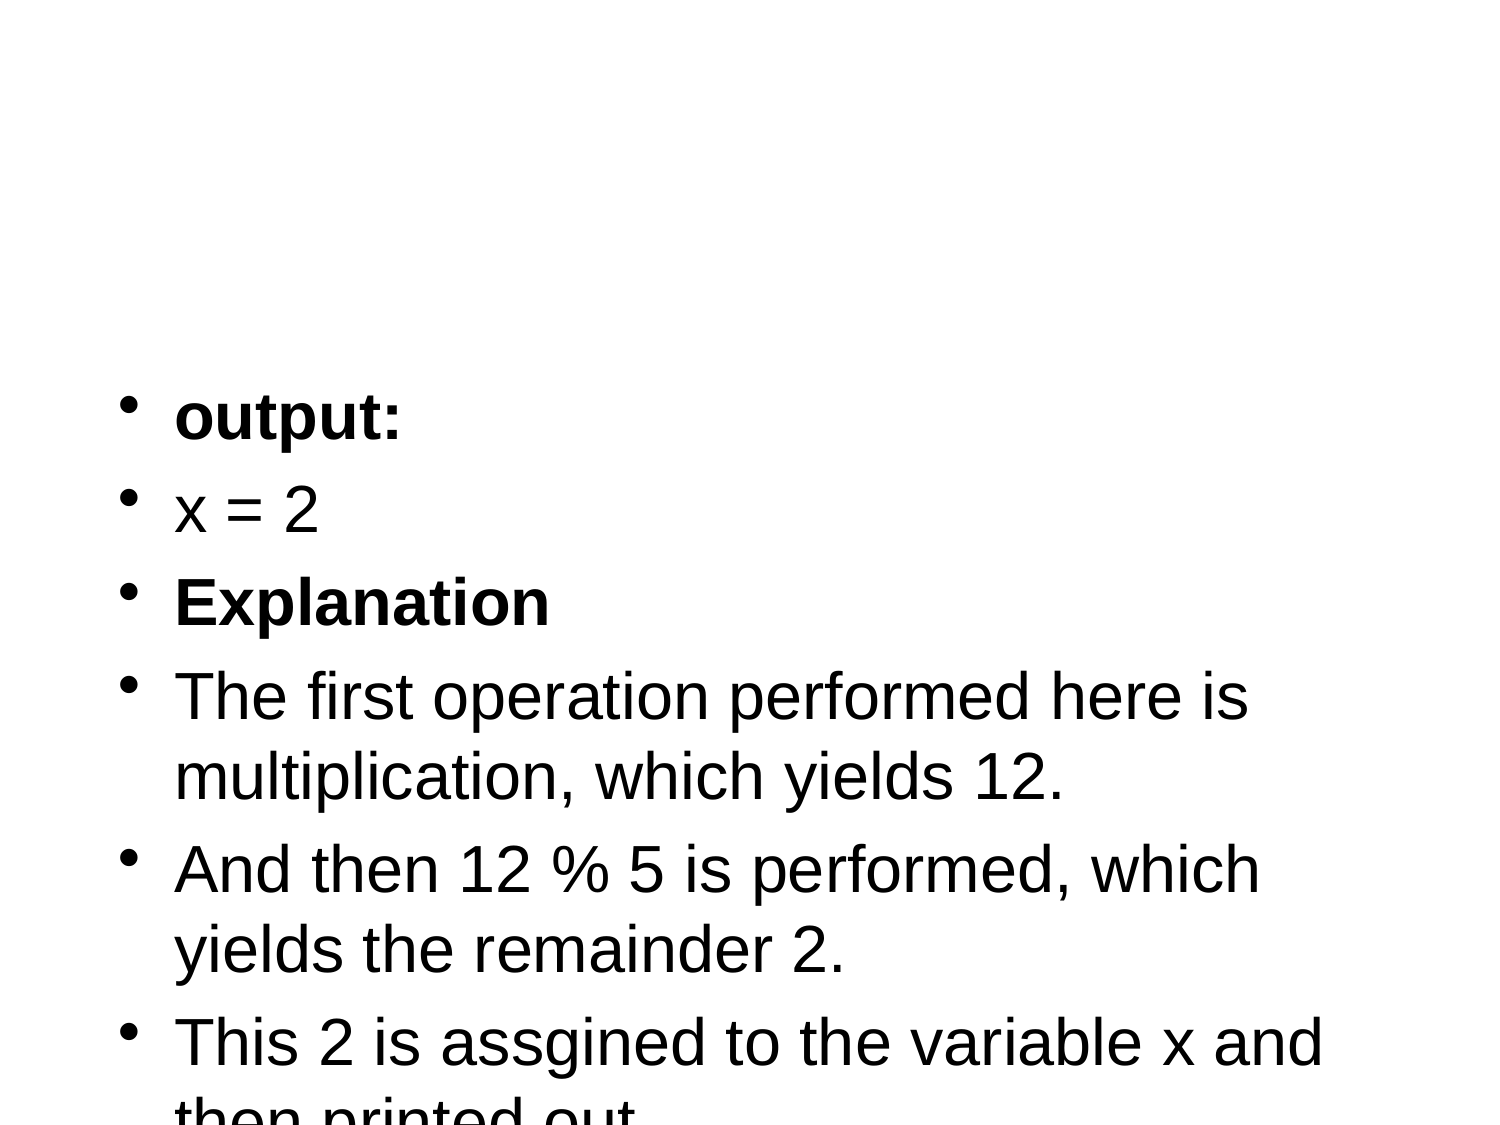

output:
x = 2
Explanation
The first operation performed here is multiplication, which yields 12.
And then 12 % 5 is performed, which yields the remainder 2.
This 2 is assgined to the variable x and then printed out.